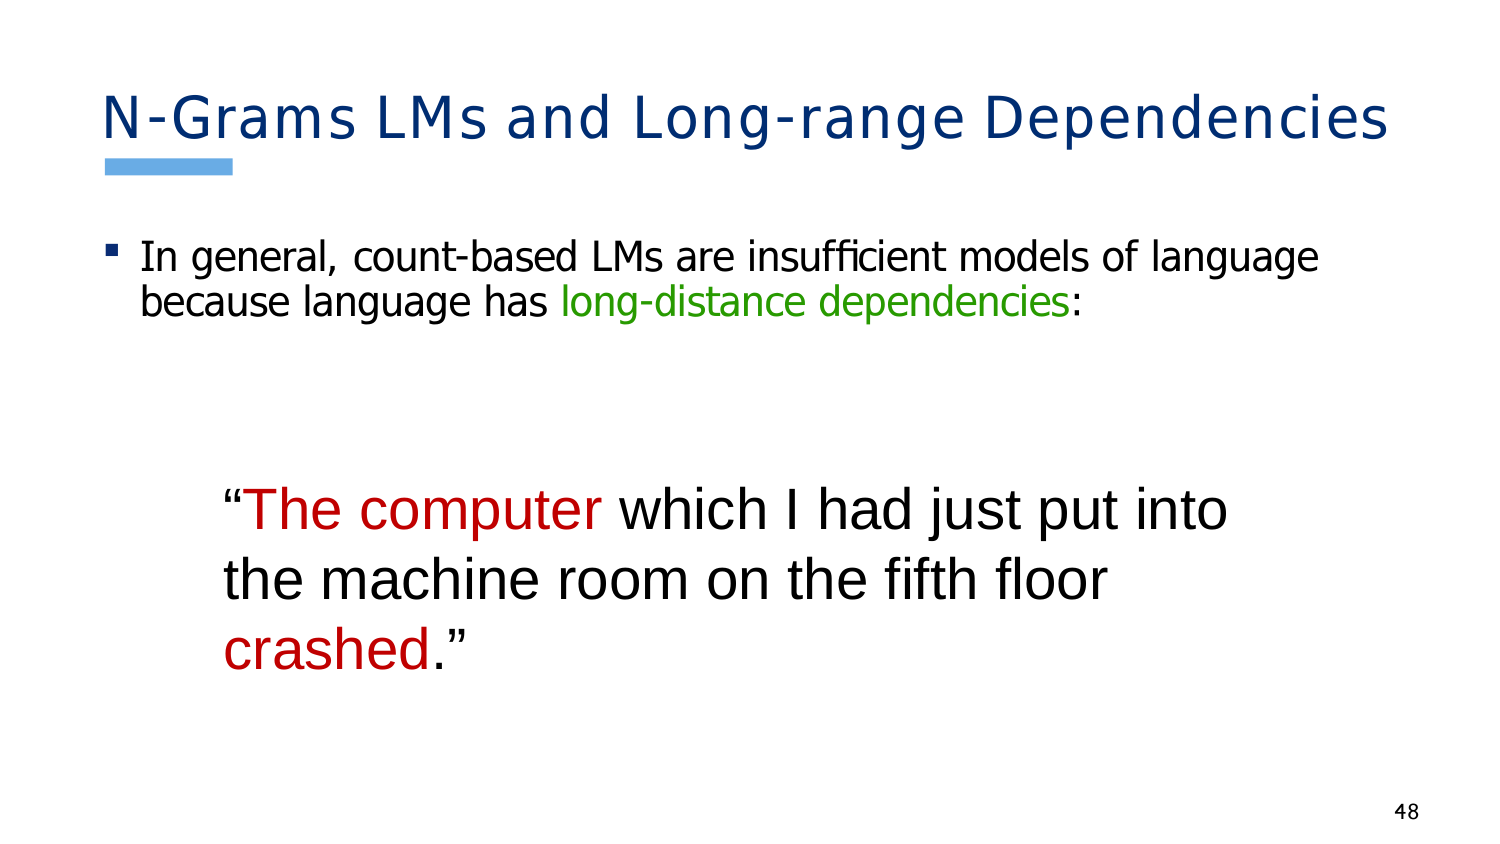

# N-Grams LMs and Long-range Dependencies
In general, count-based LMs are insufficient models of language because language has long-distance dependencies:

“The computer which I had just put into the machine room on the fifth floor crashed.”